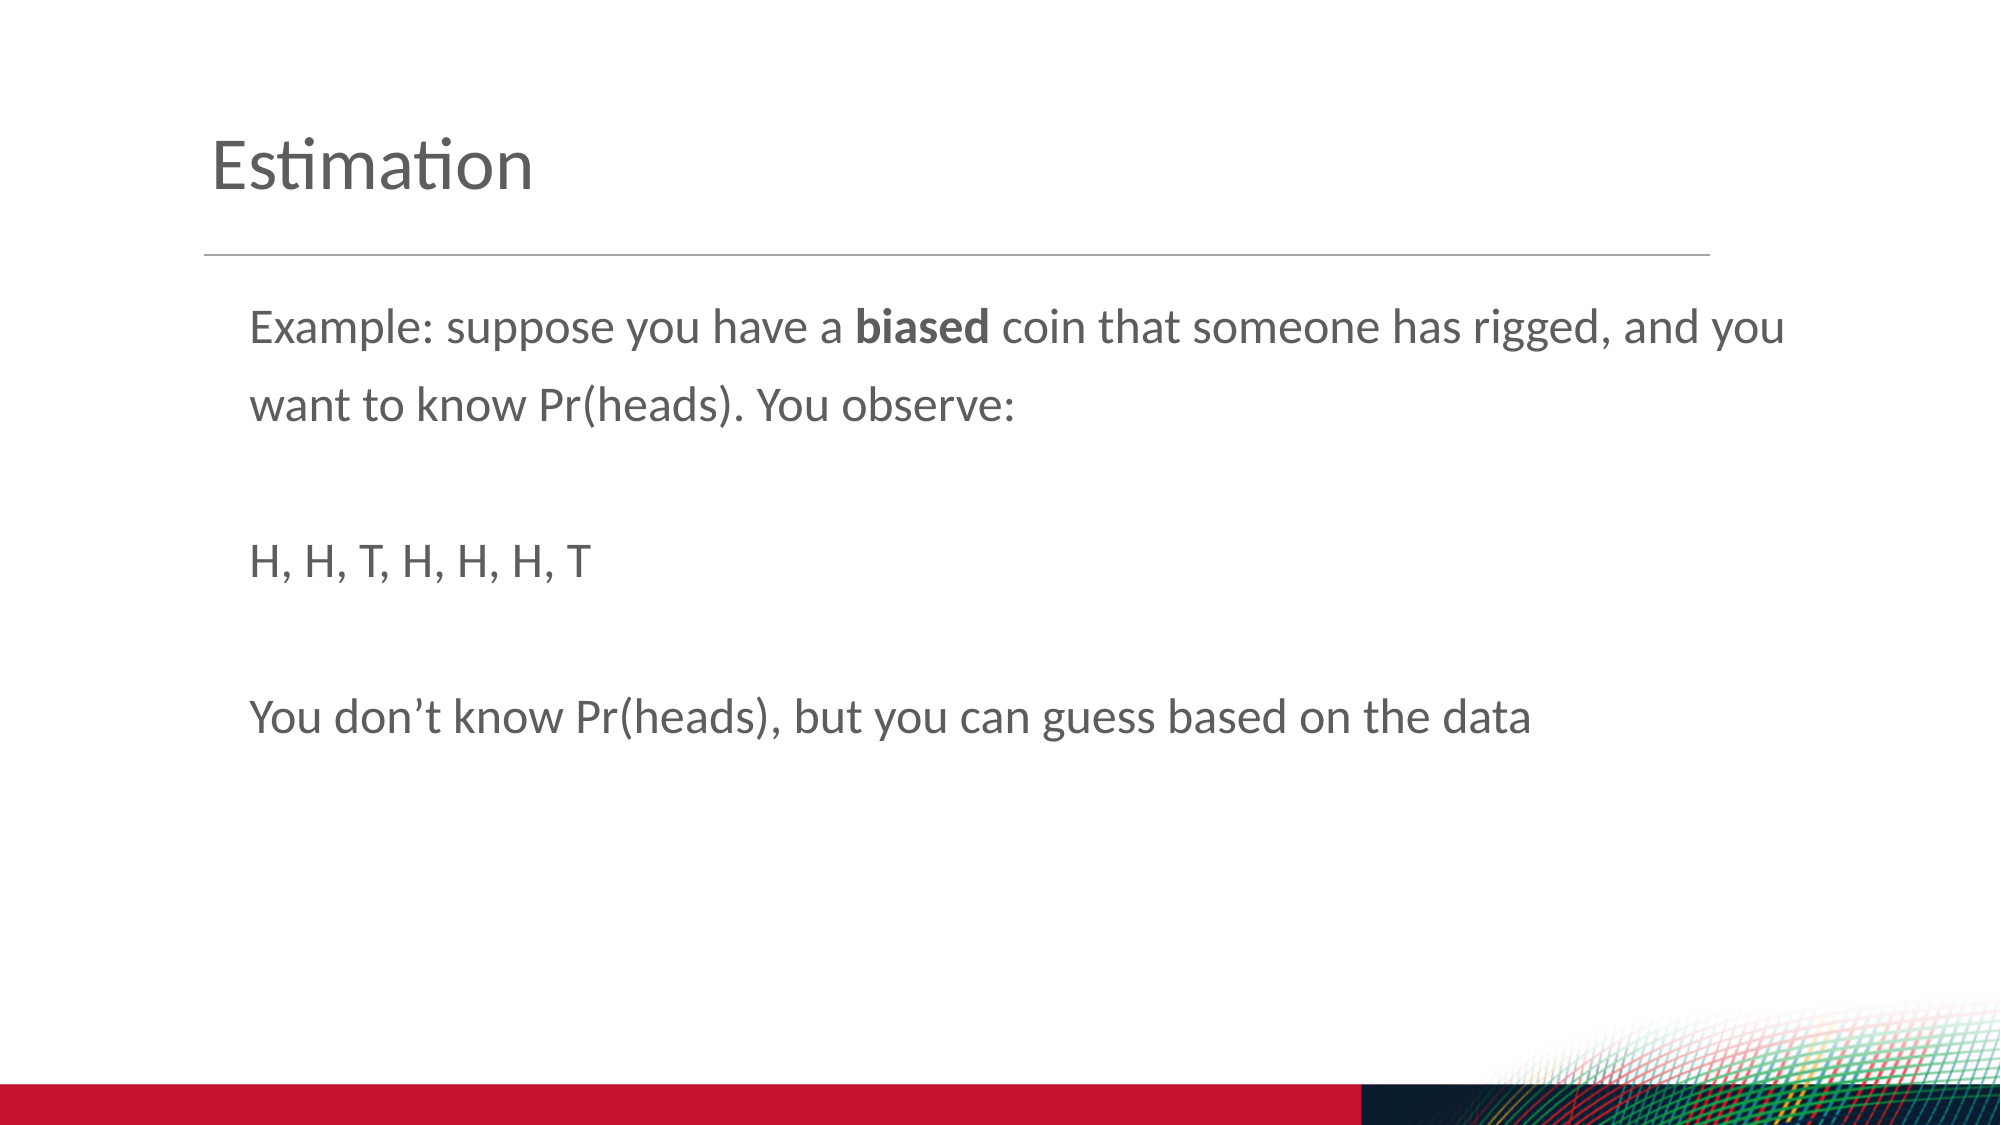

Estimation
Example: suppose you have a biased coin that someone has rigged, and you want to know Pr(heads). You observe:

H, H, T, H, H, H, T

You don’t know Pr(heads), but you can guess based on the data